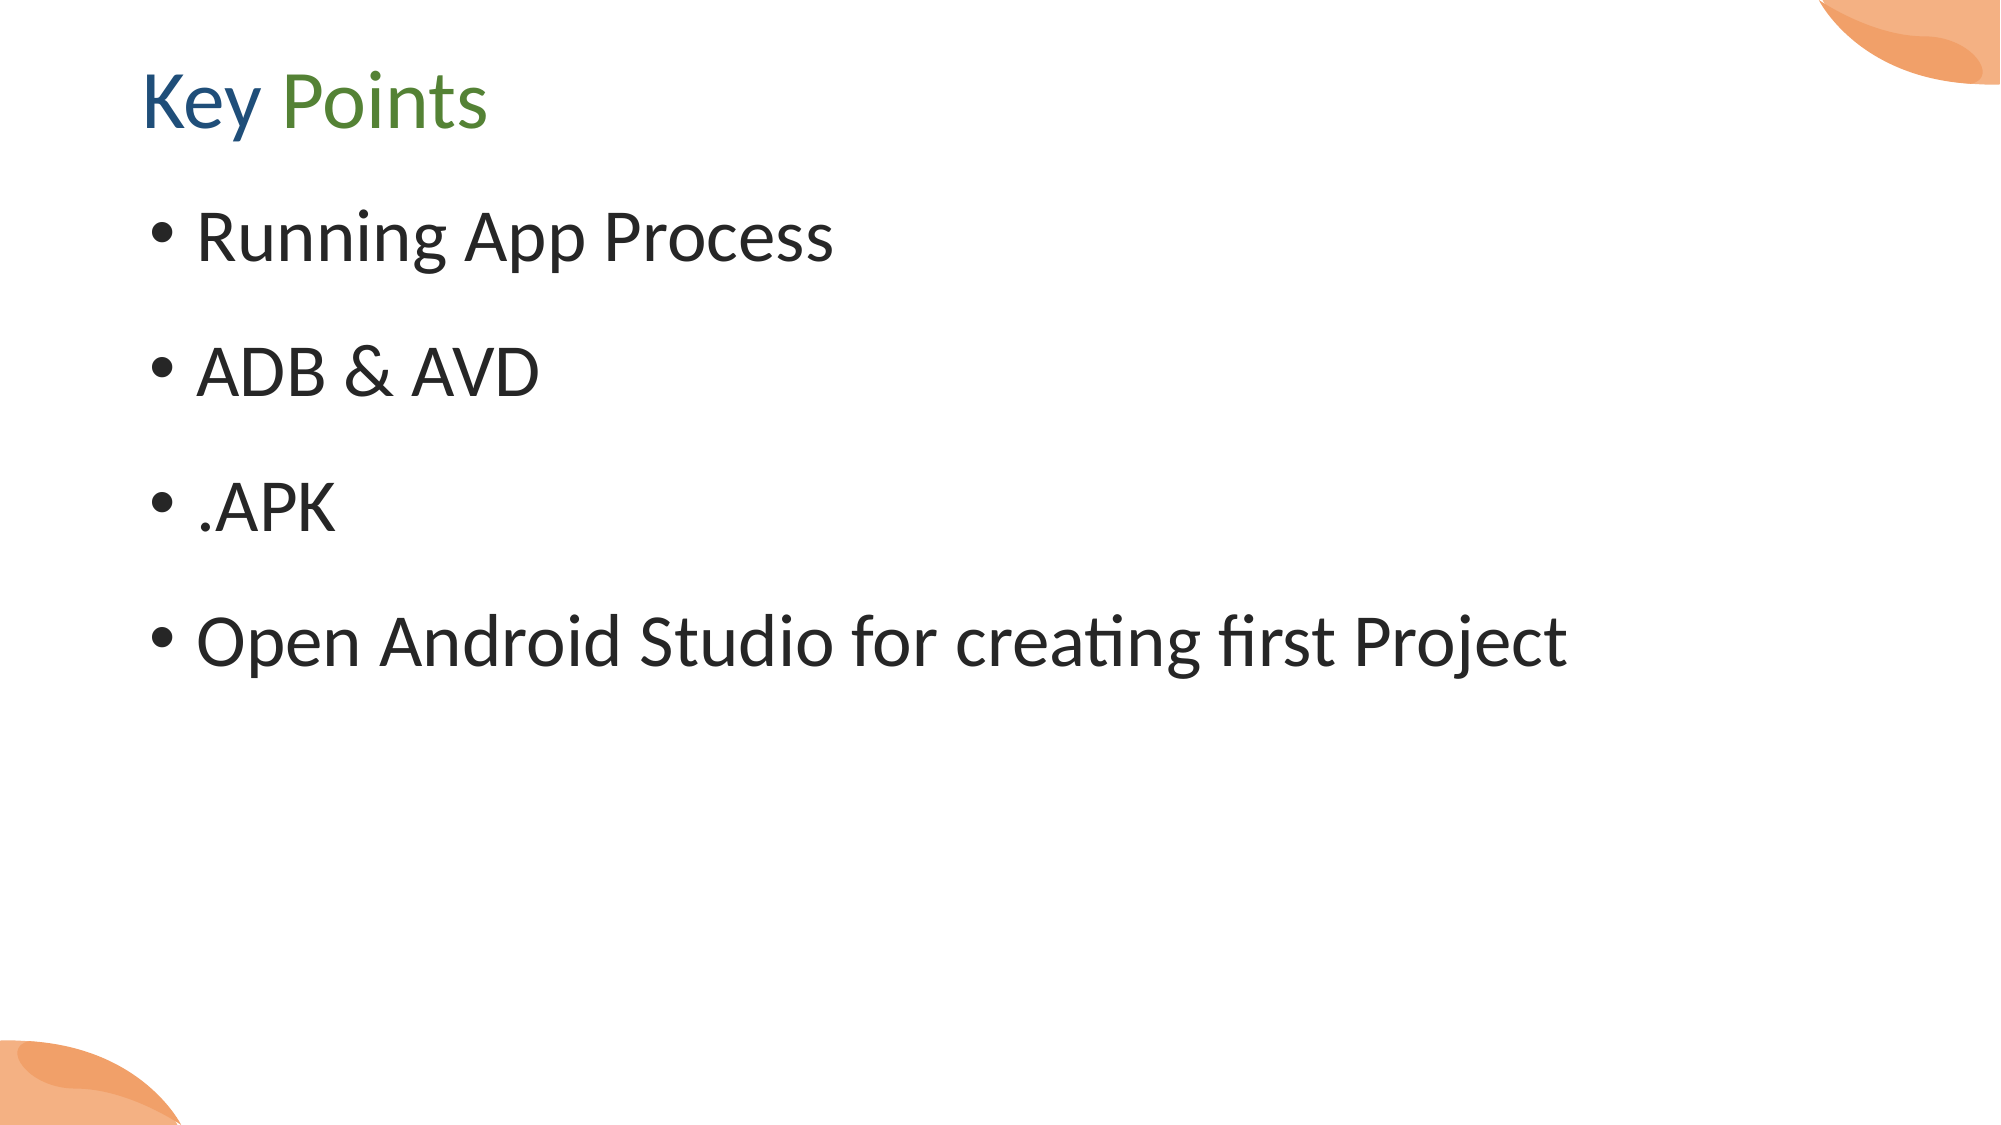

Key Points
Running App Process
ADB & AVD
.APK
Open Android Studio for creating first Project